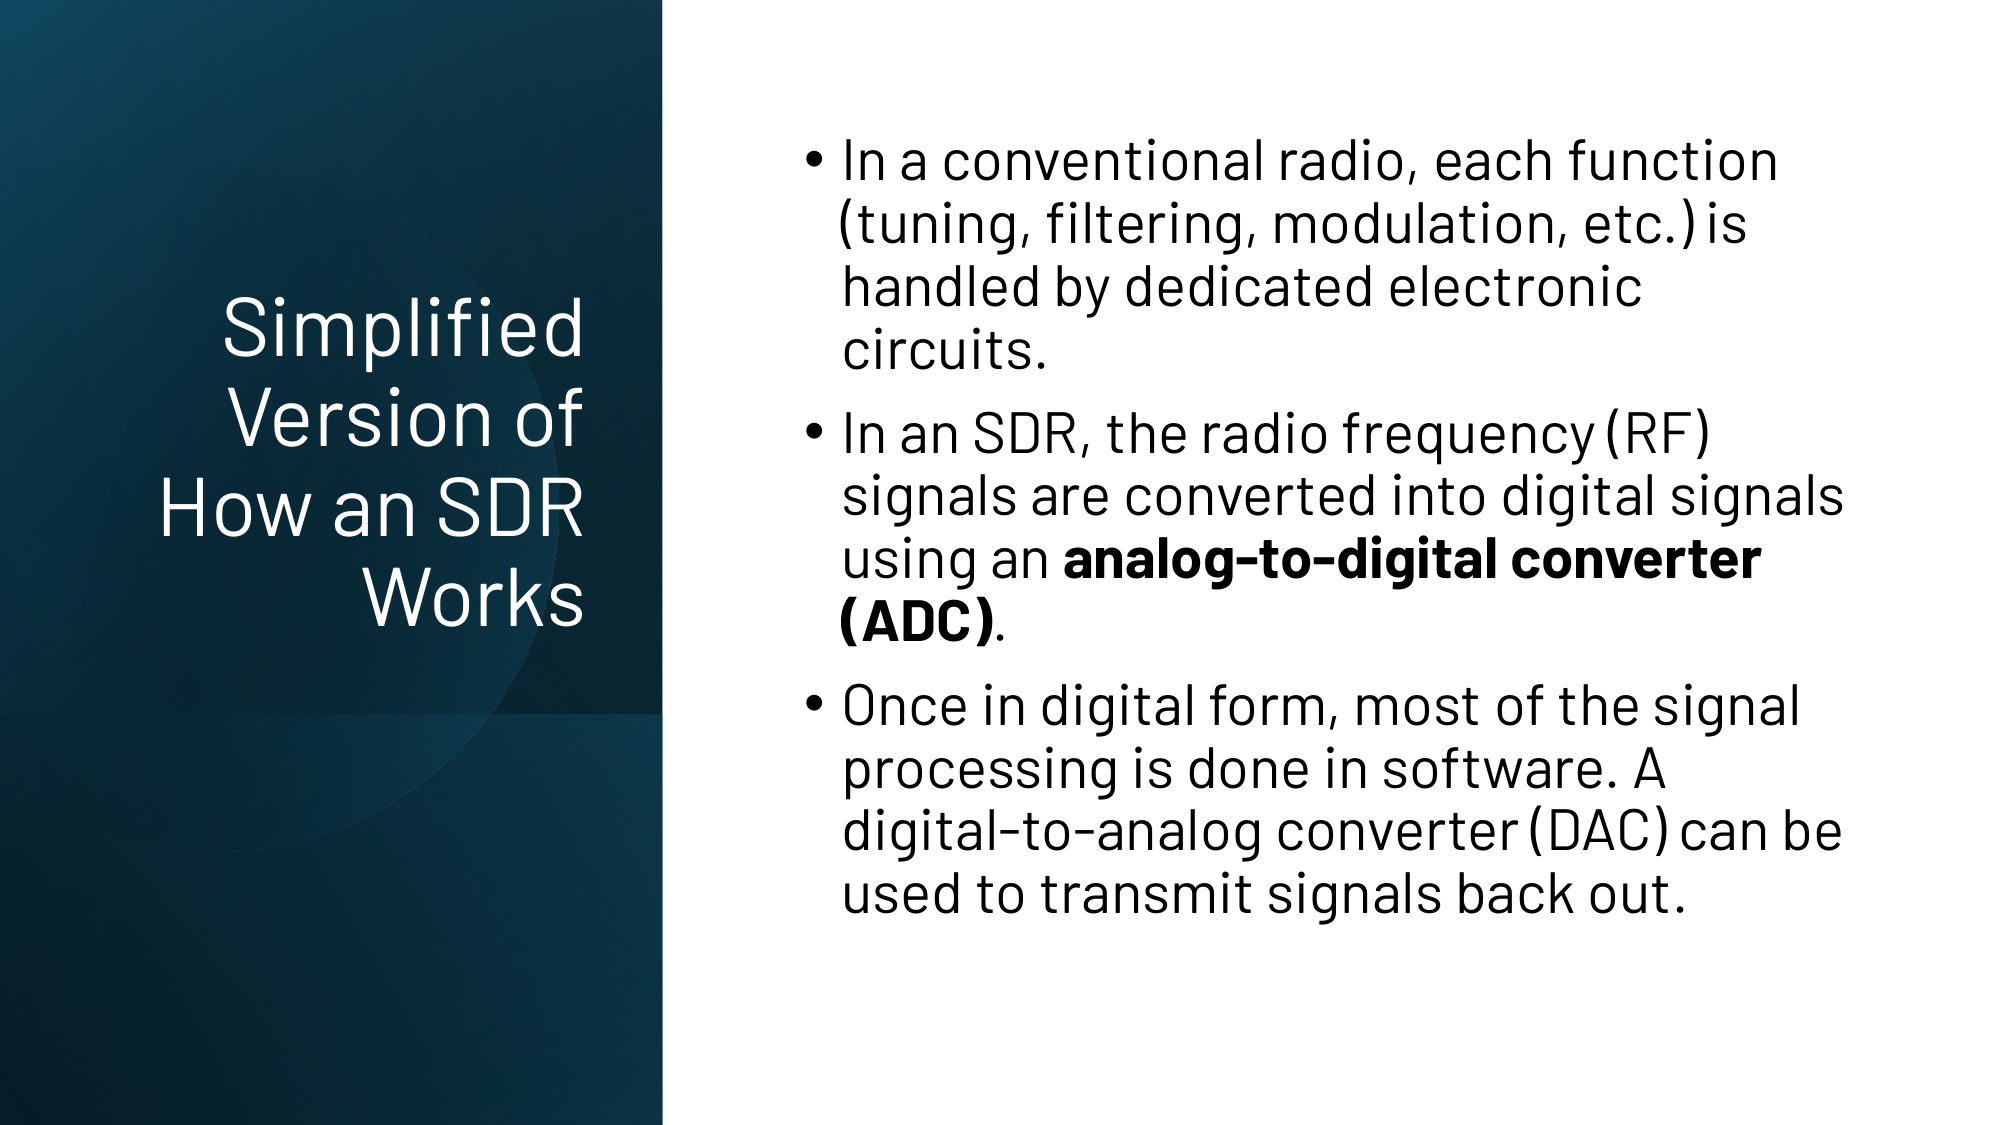

# Simplified Version of How an SDR Works
In a conventional radio, each function (tuning, filtering, modulation, etc.) is handled by dedicated electronic circuits.
In an SDR, the radio frequency (RF) signals are converted into digital signals using an analog-to-digital converter (ADC).
Once in digital form, most of the signal processing is done in software. A digital-to-analog converter (DAC) can be used to transmit signals back out.

5